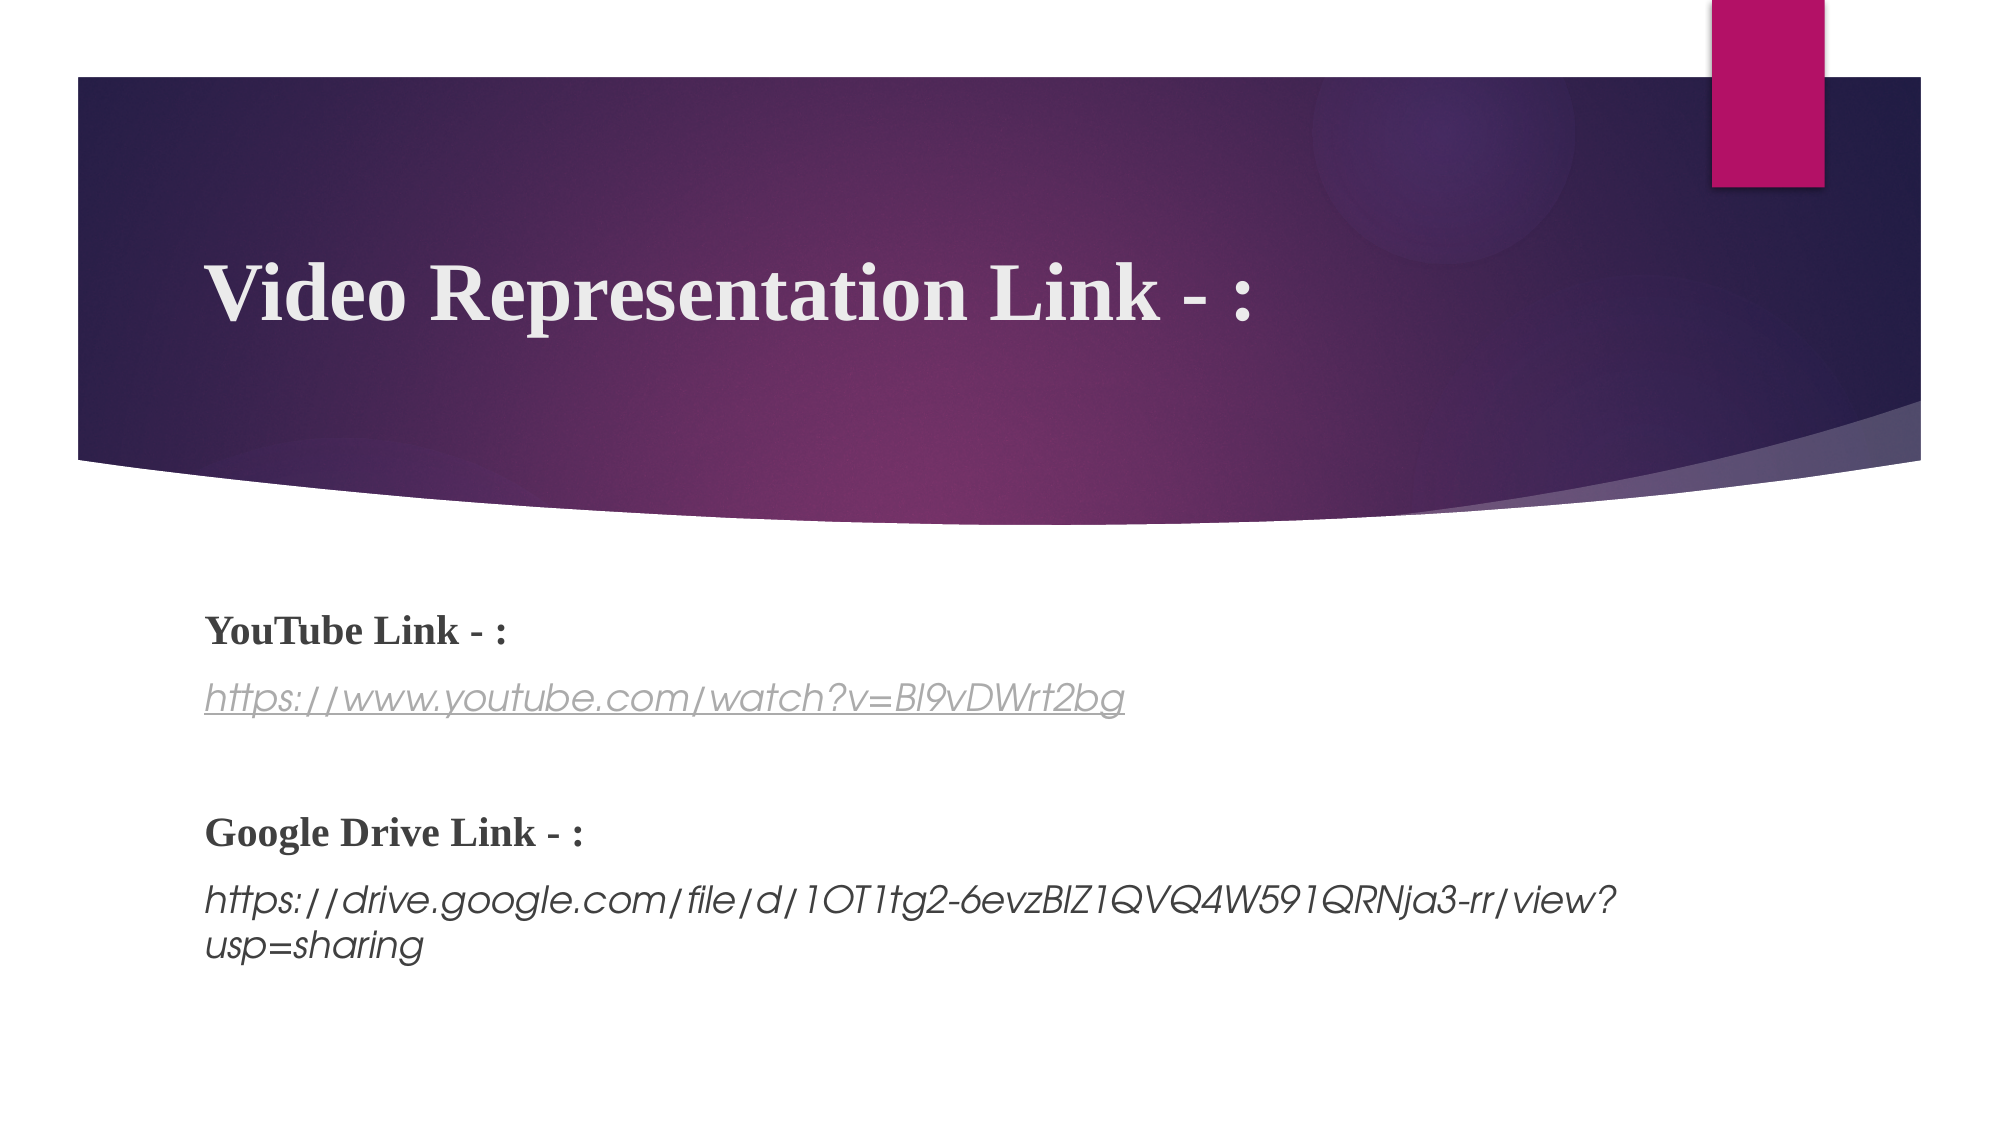

# Video Representation Link - :
YouTube Link - :
https://www.youtube.com/watch?v=BI9vDWrt2bg

Google Drive Link - :
https://drive.google.com/file/d/1OT1tg2-6evzBIZ1QVQ4W591QRNja3-rr/view?usp=sharing